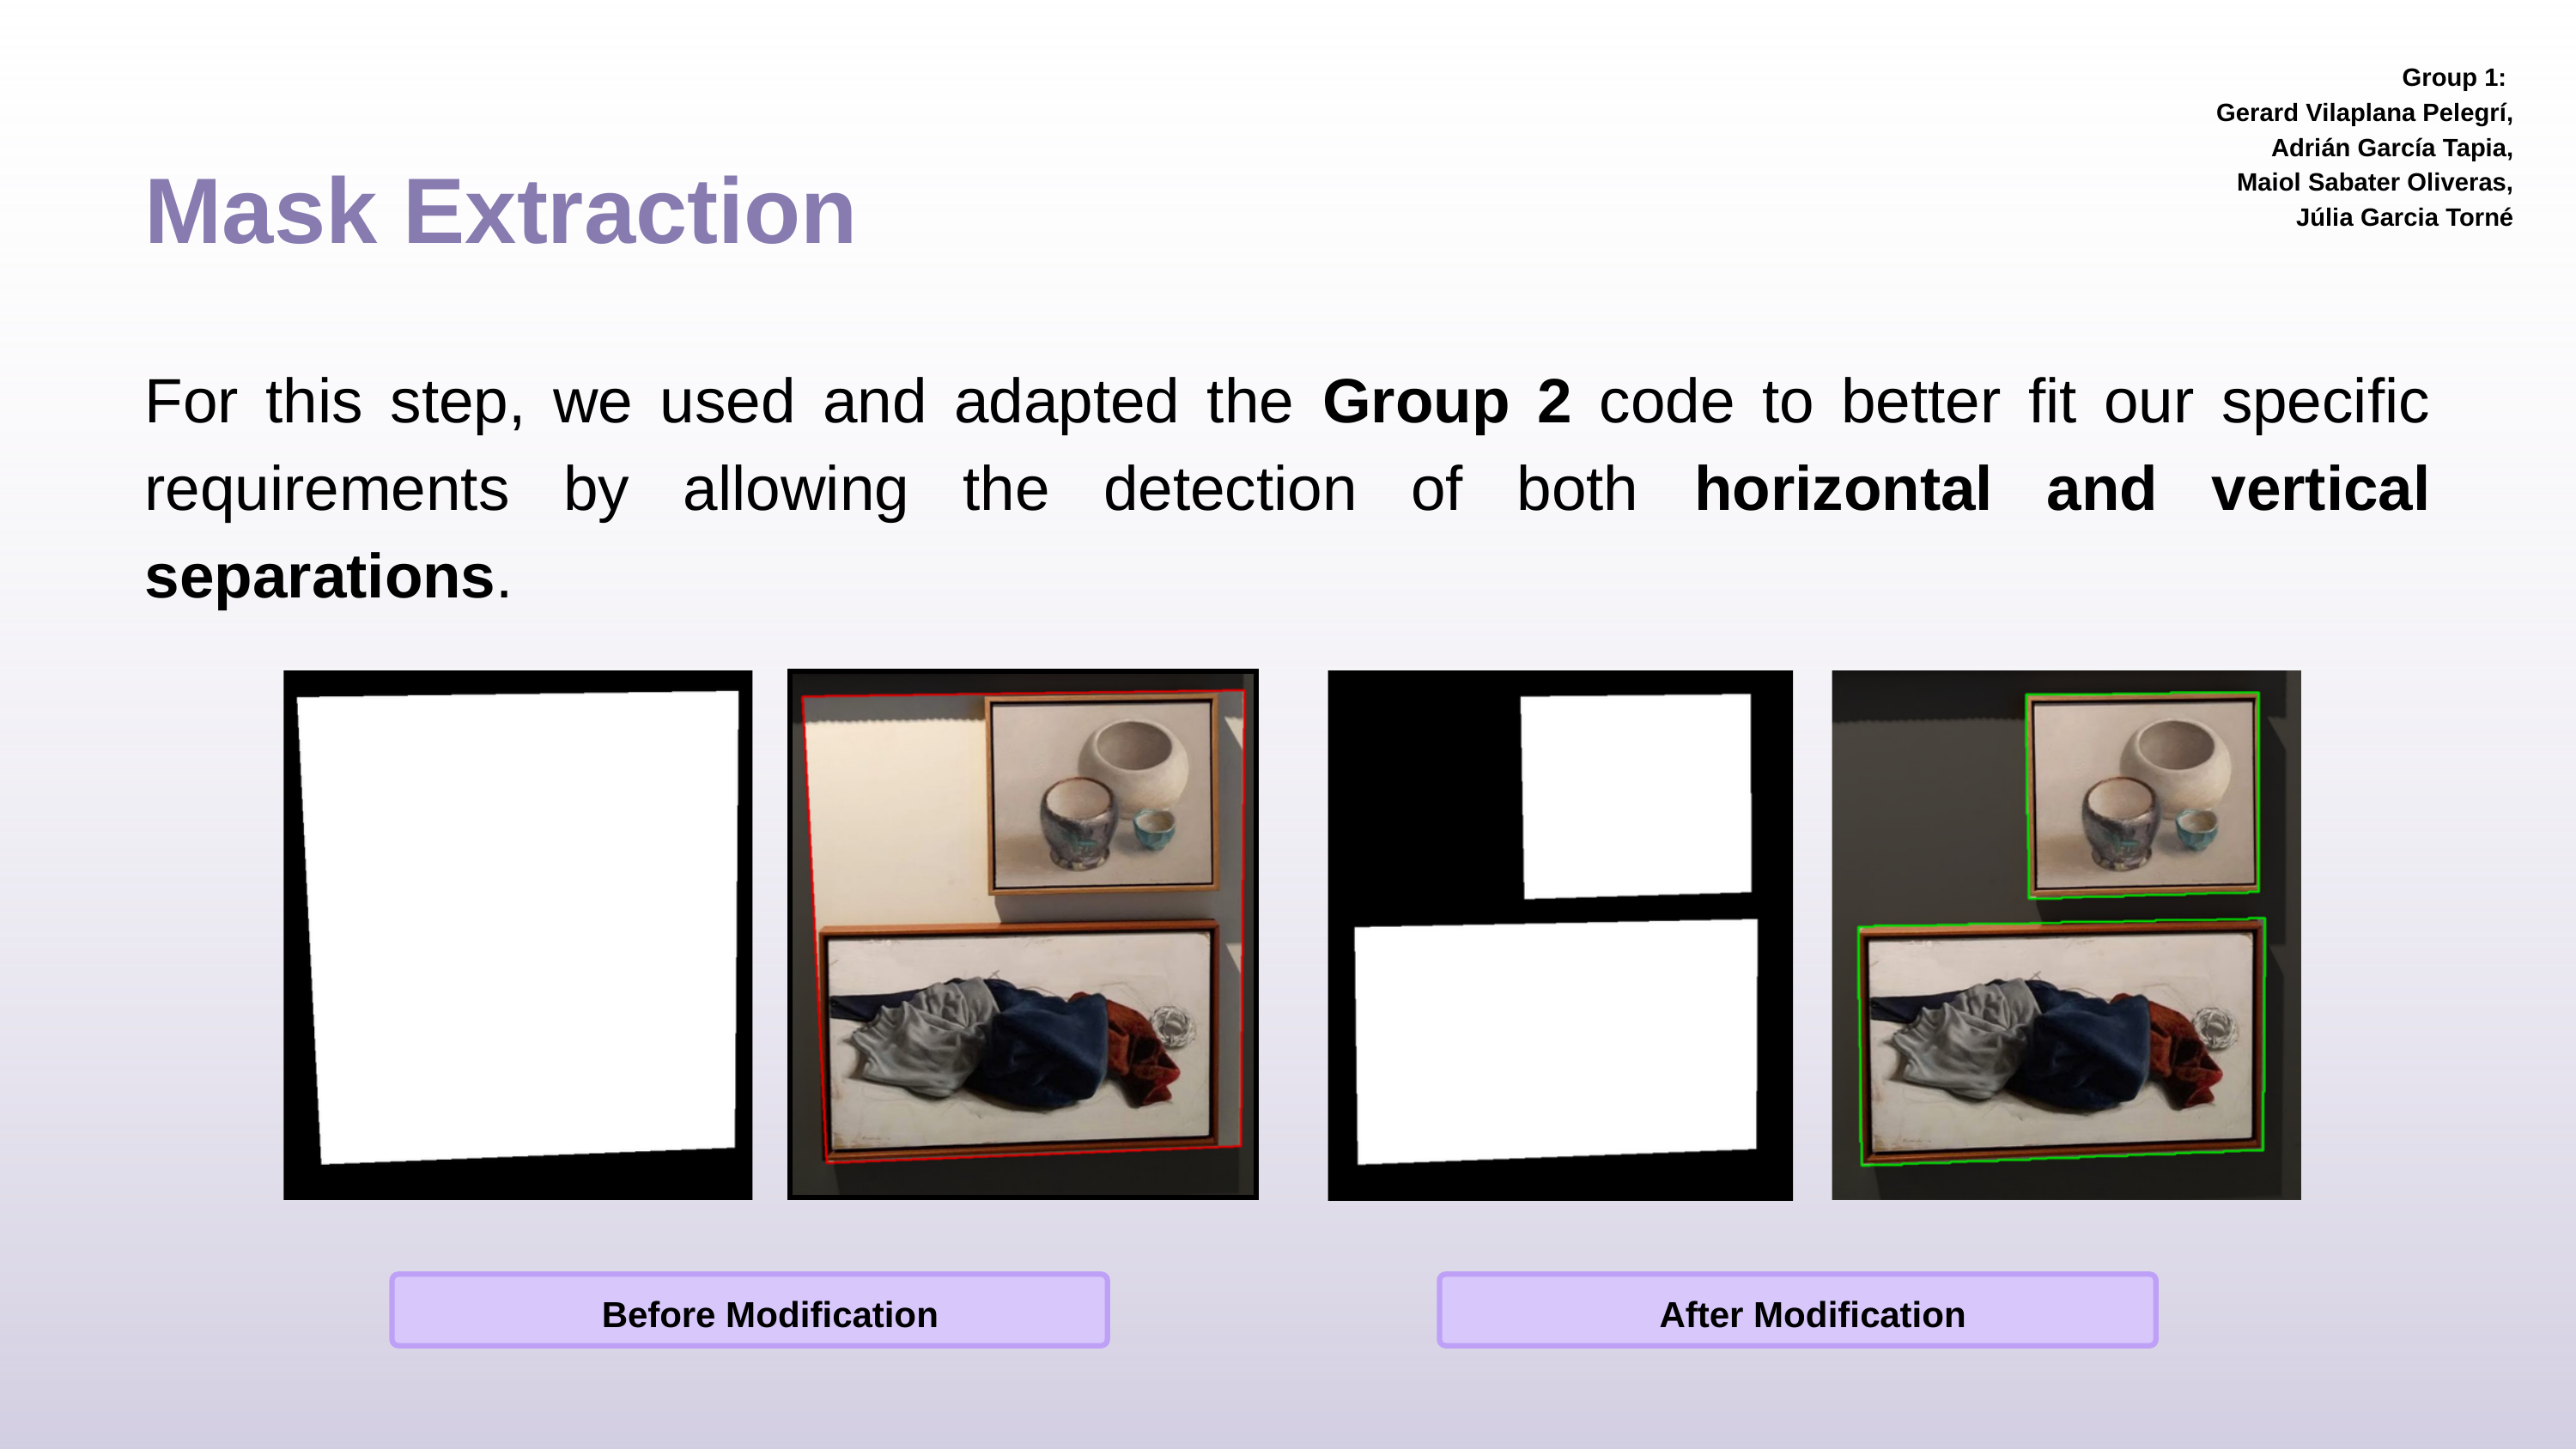

Group 1:
Gerard Vilaplana Pelegrí,
Adrián García Tapia,
Maiol Sabater Oliveras,
Júlia Garcia Torné
Mask Extraction
For this step, we used and adapted the Group 2 code to better fit our specific requirements by allowing the detection of both horizontal and vertical separations.

Before Modification

After Modification